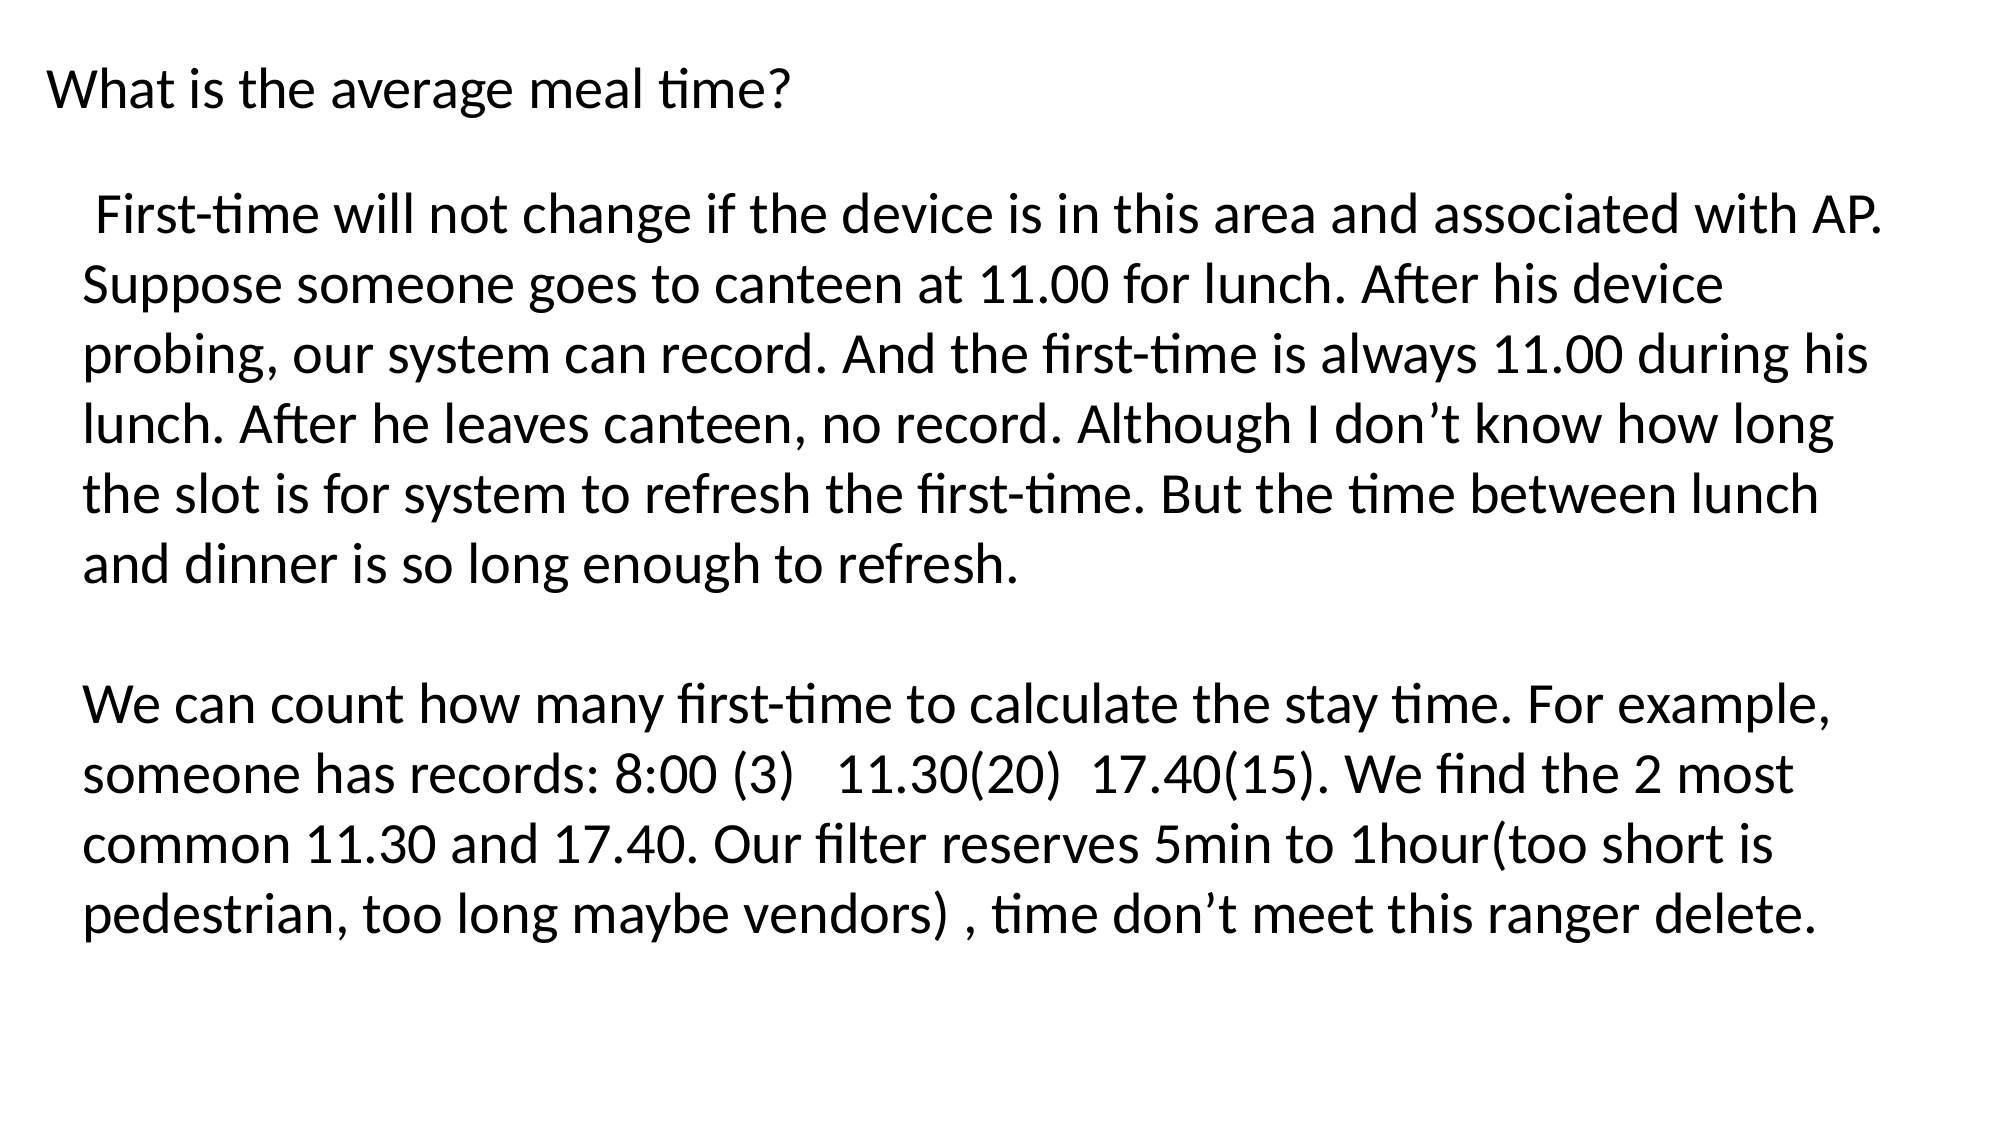

What is the average meal time?
 First-time will not change if the device is in this area and associated with AP. Suppose someone goes to canteen at 11.00 for lunch. After his device probing, our system can record. And the first-time is always 11.00 during his lunch. After he leaves canteen, no record. Although I don’t know how long the slot is for system to refresh the first-time. But the time between lunch and dinner is so long enough to refresh.

We can count how many first-time to calculate the stay time. For example, someone has records: 8:00 (3)   11.30(20)  17.40(15). We find the 2 most common 11.30 and 17.40. Our filter reserves 5min to 1hour(too short is pedestrian, too long maybe vendors) , time don’t meet this ranger delete.